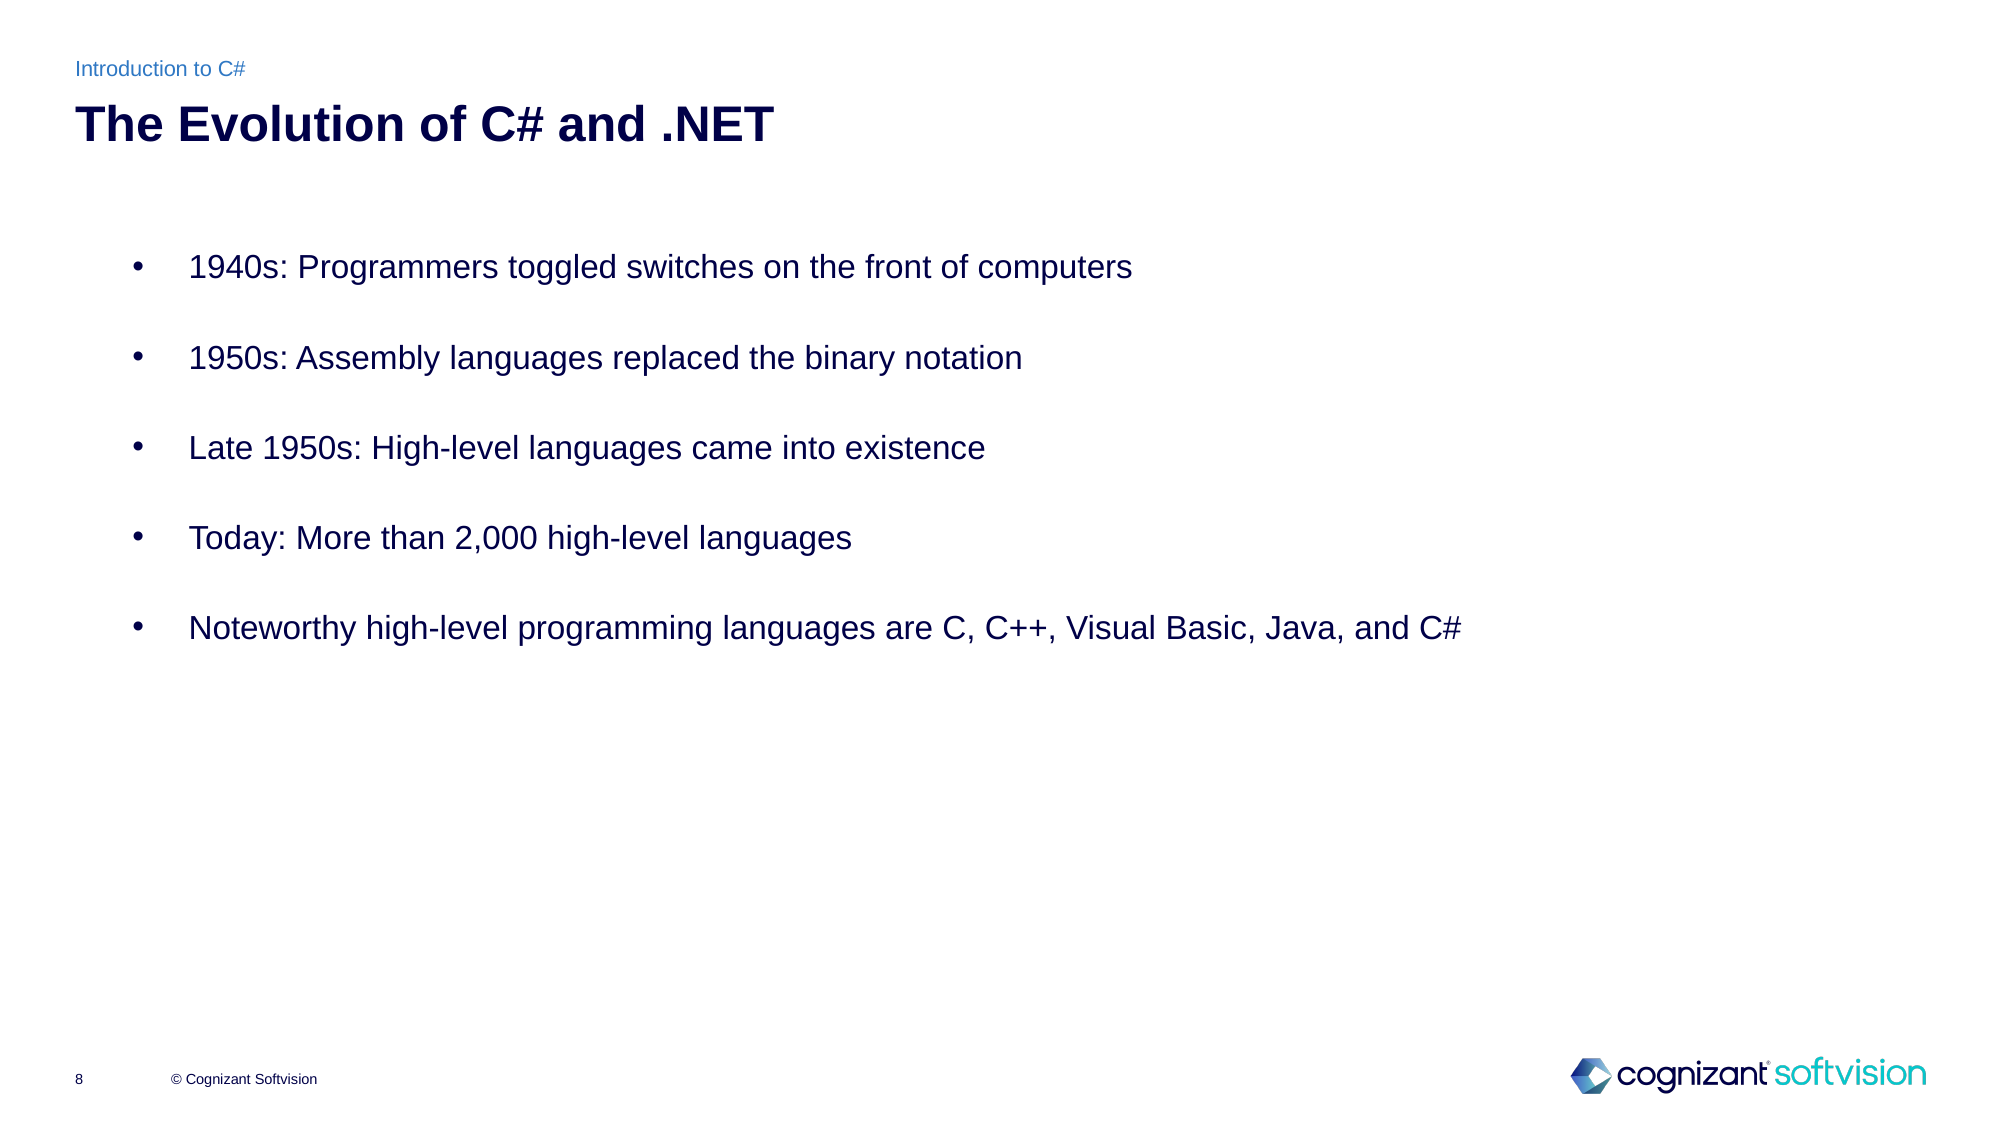

Introduction to C#
# The Evolution of C# and .NET
1940s: Programmers toggled switches on the front of computers
1950s: Assembly languages replaced the binary notation
Late 1950s: High-level languages came into existence
Today: More than 2,000 high-level languages
Noteworthy high-level programming languages are C, C++, Visual Basic, Java, and C#
© Cognizant Softvision
8